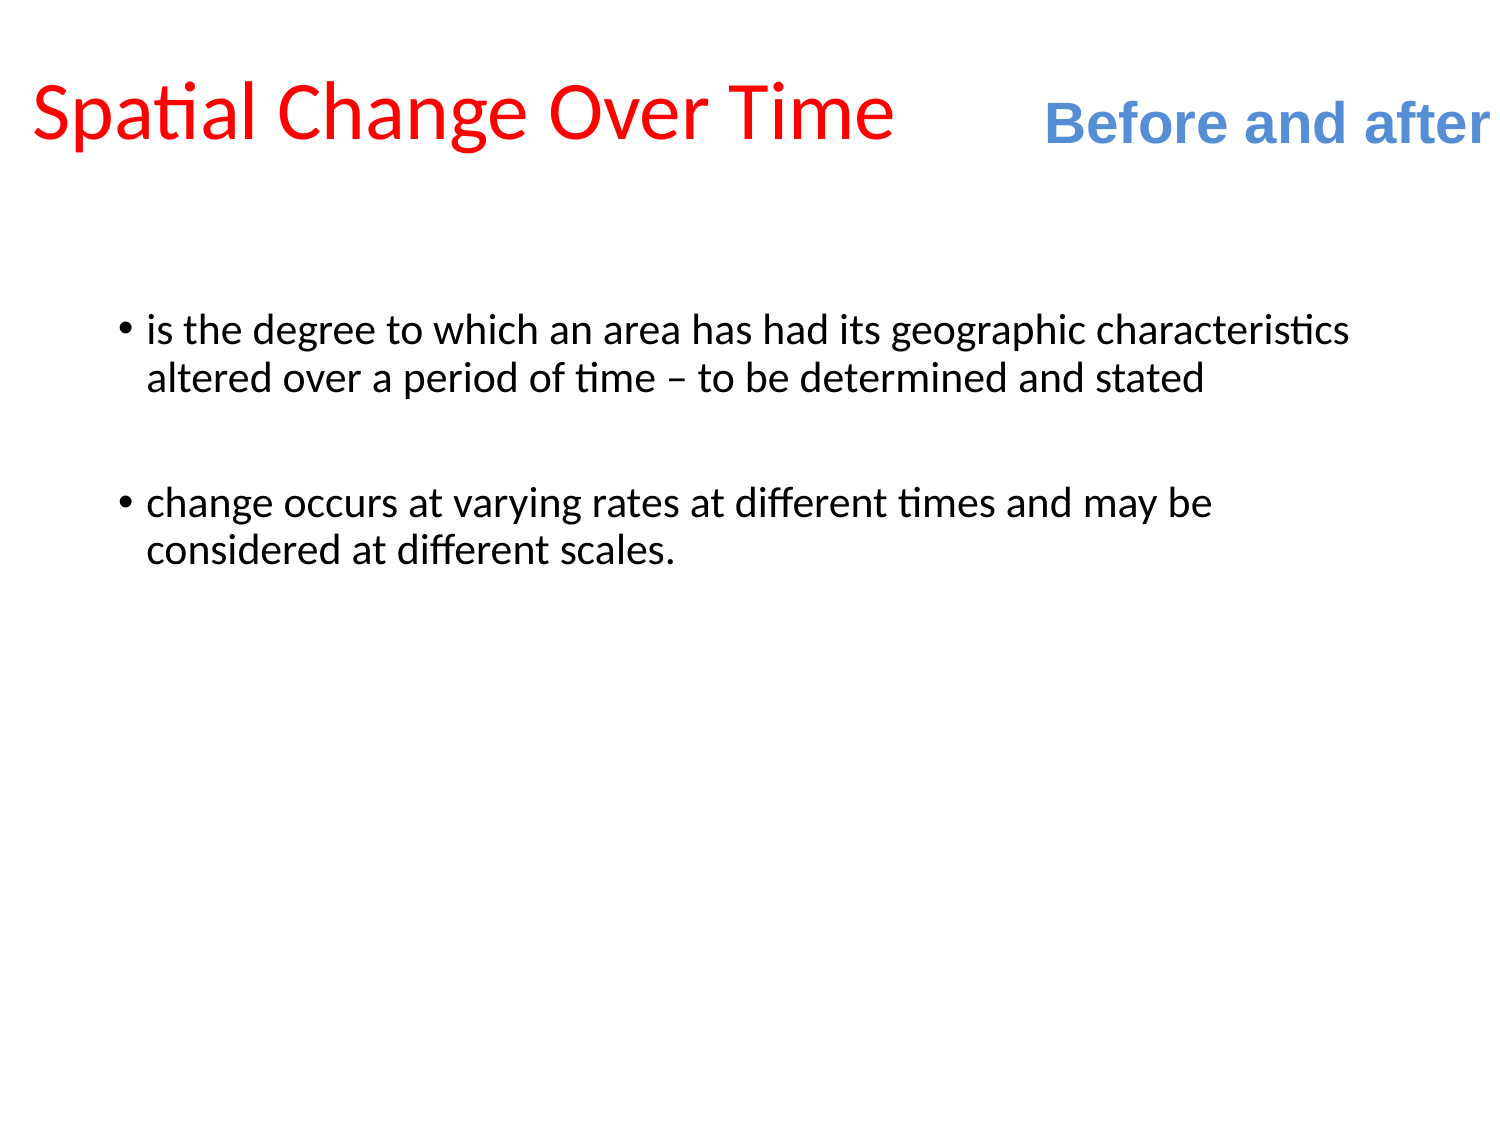

# Spatial Change Over Time
Before and after
is the degree to which an area has had its geographic characteristics altered over a period of time – to be determined and stated

change occurs at varying rates at different times and may be considered at different scales.